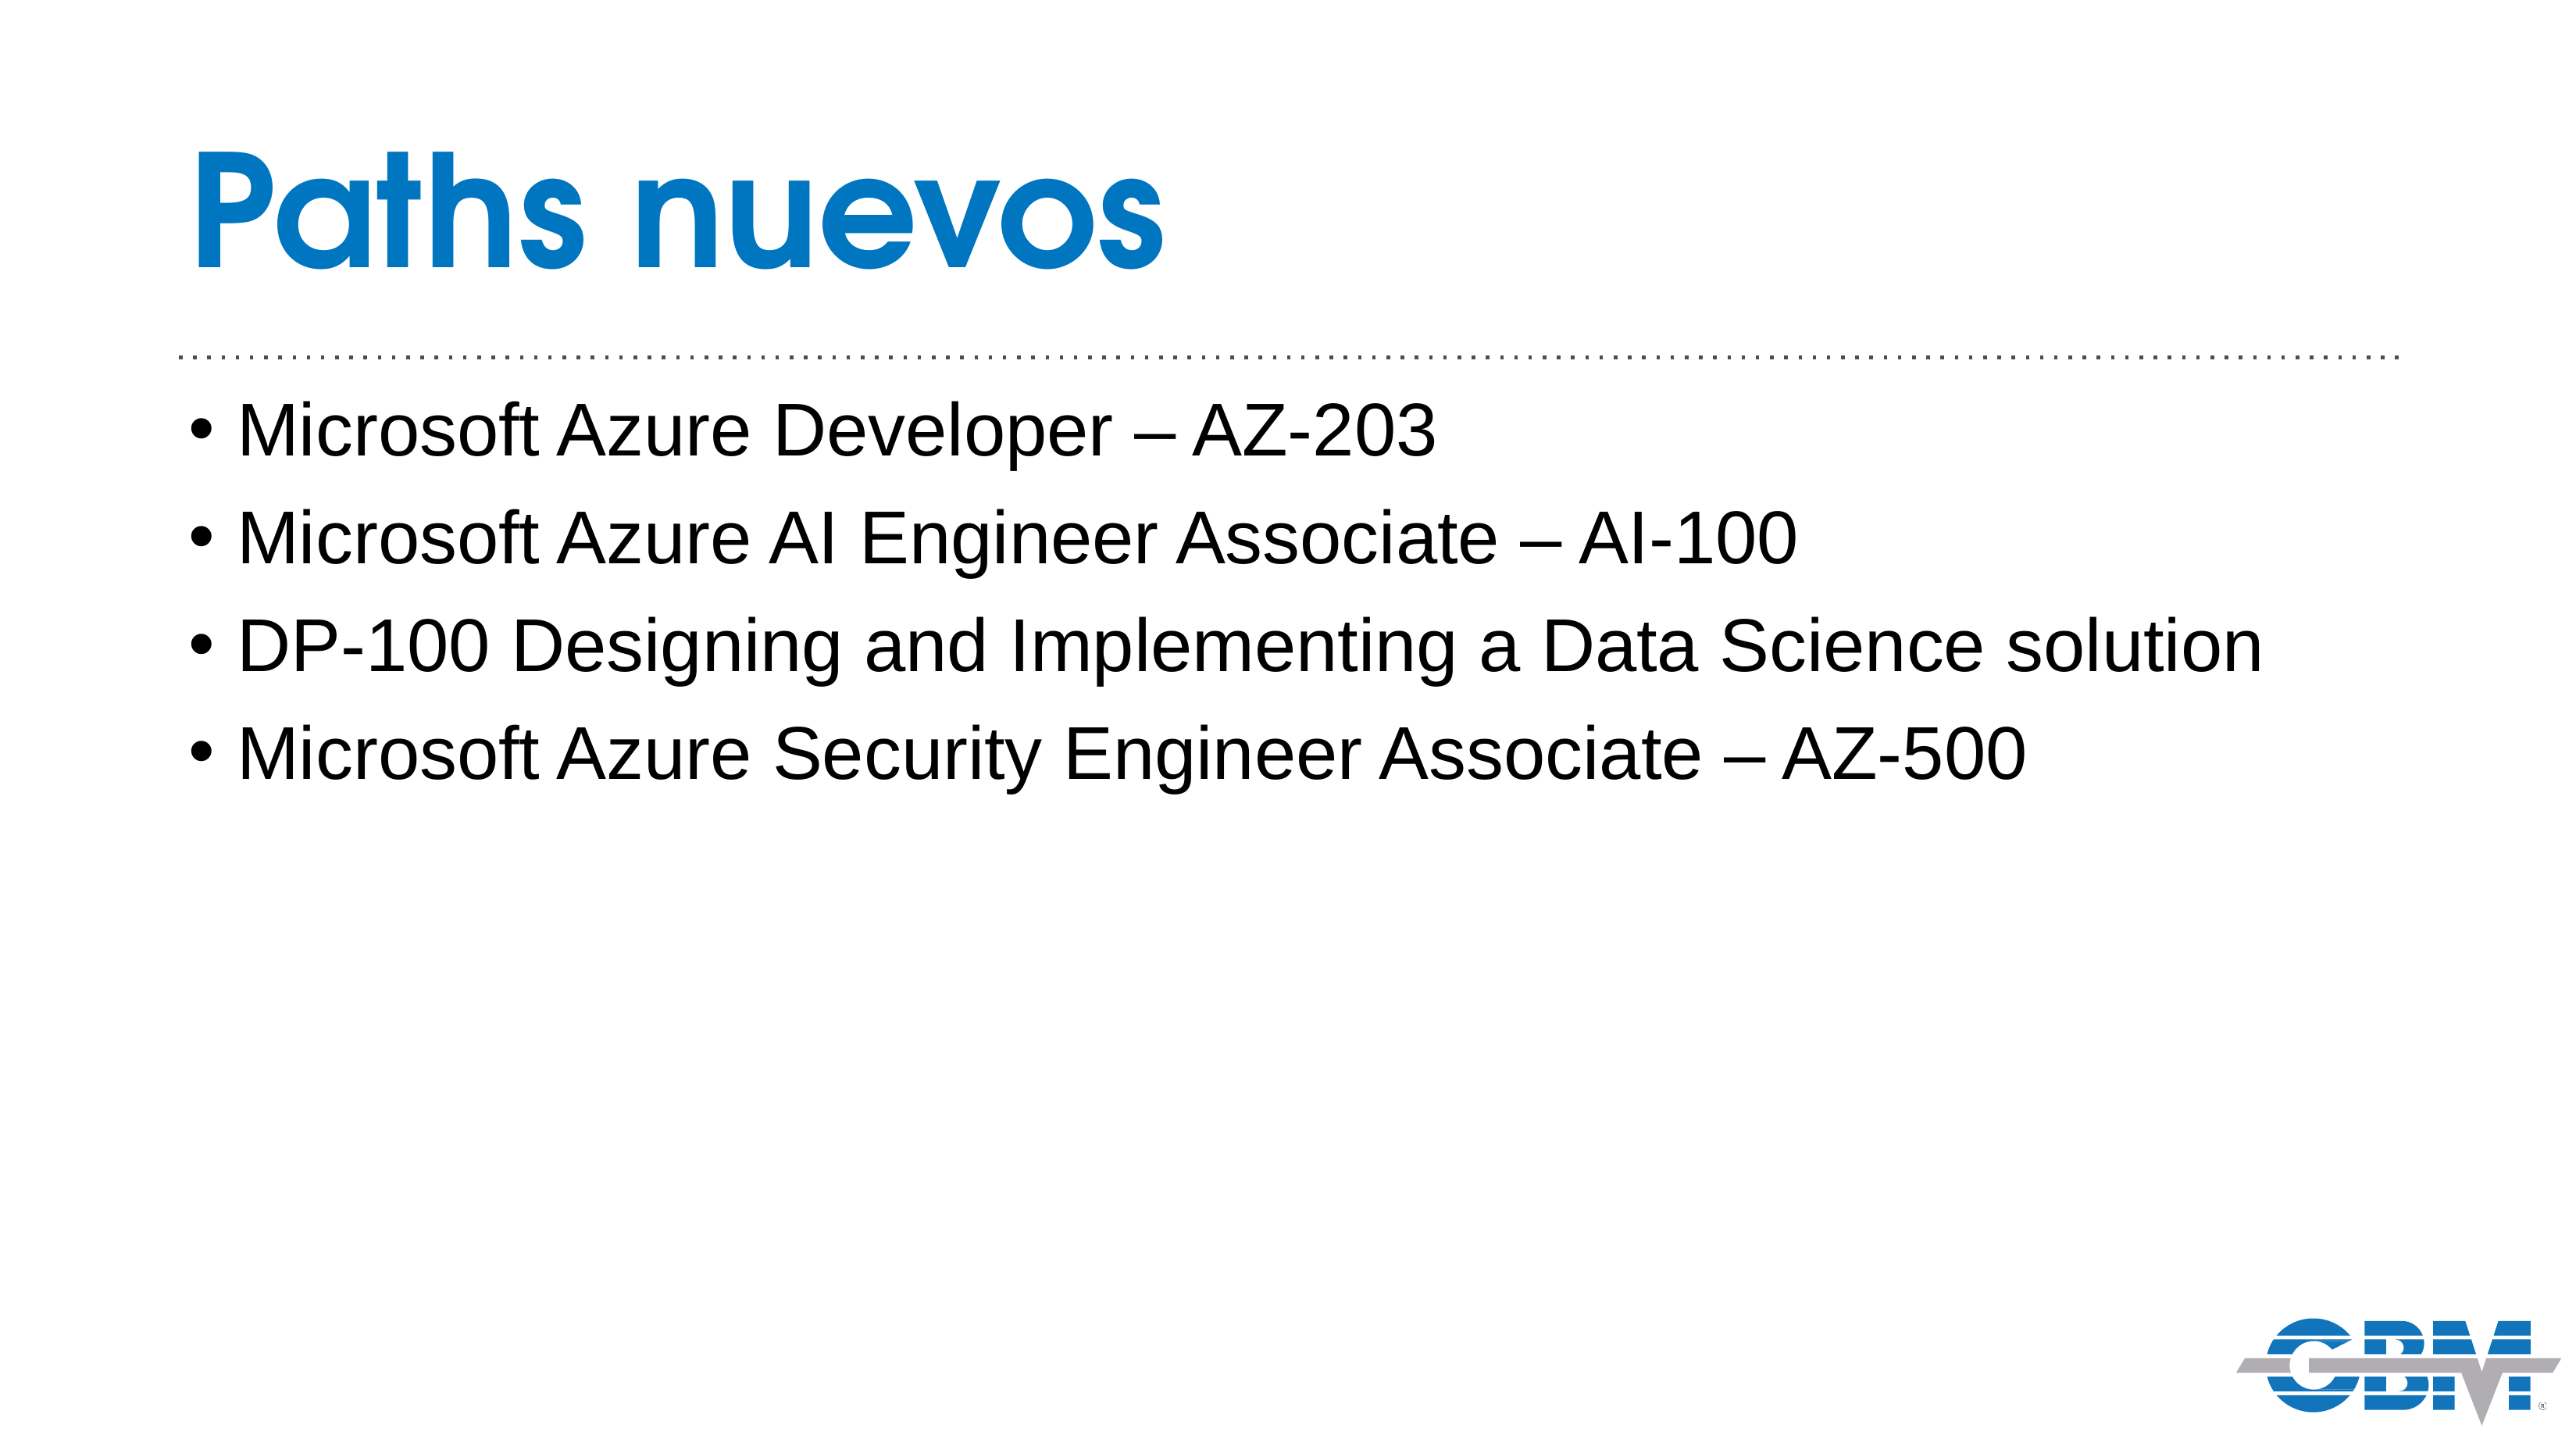

# Paths nuevos
Microsoft Azure Developer – AZ-203
Microsoft Azure AI Engineer Associate – AI-100
DP-100 Designing and Implementing a Data Science solution
Microsoft Azure Security Engineer Associate – AZ-500